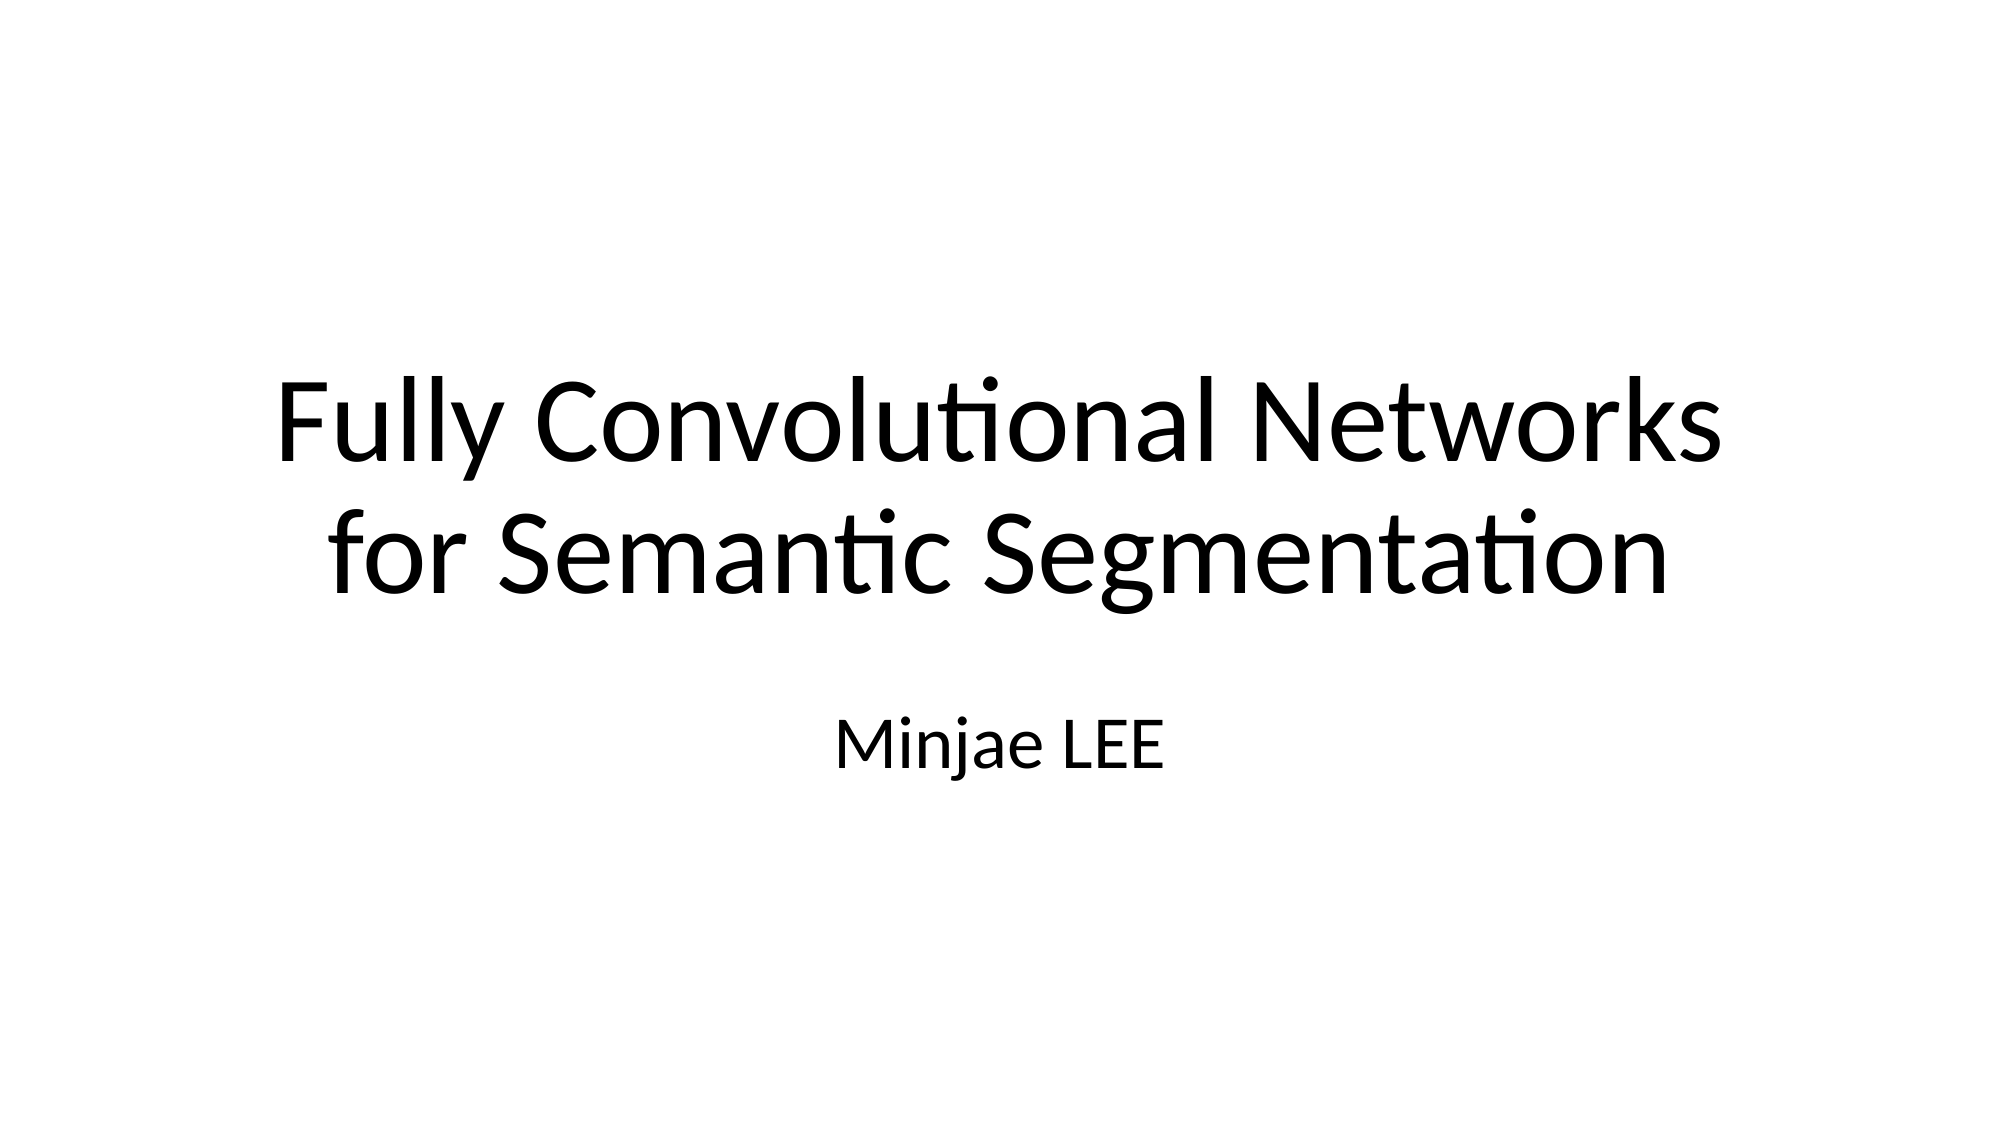

# Fully Convolutional Networks for Semantic Segmentation
Minjae LEE